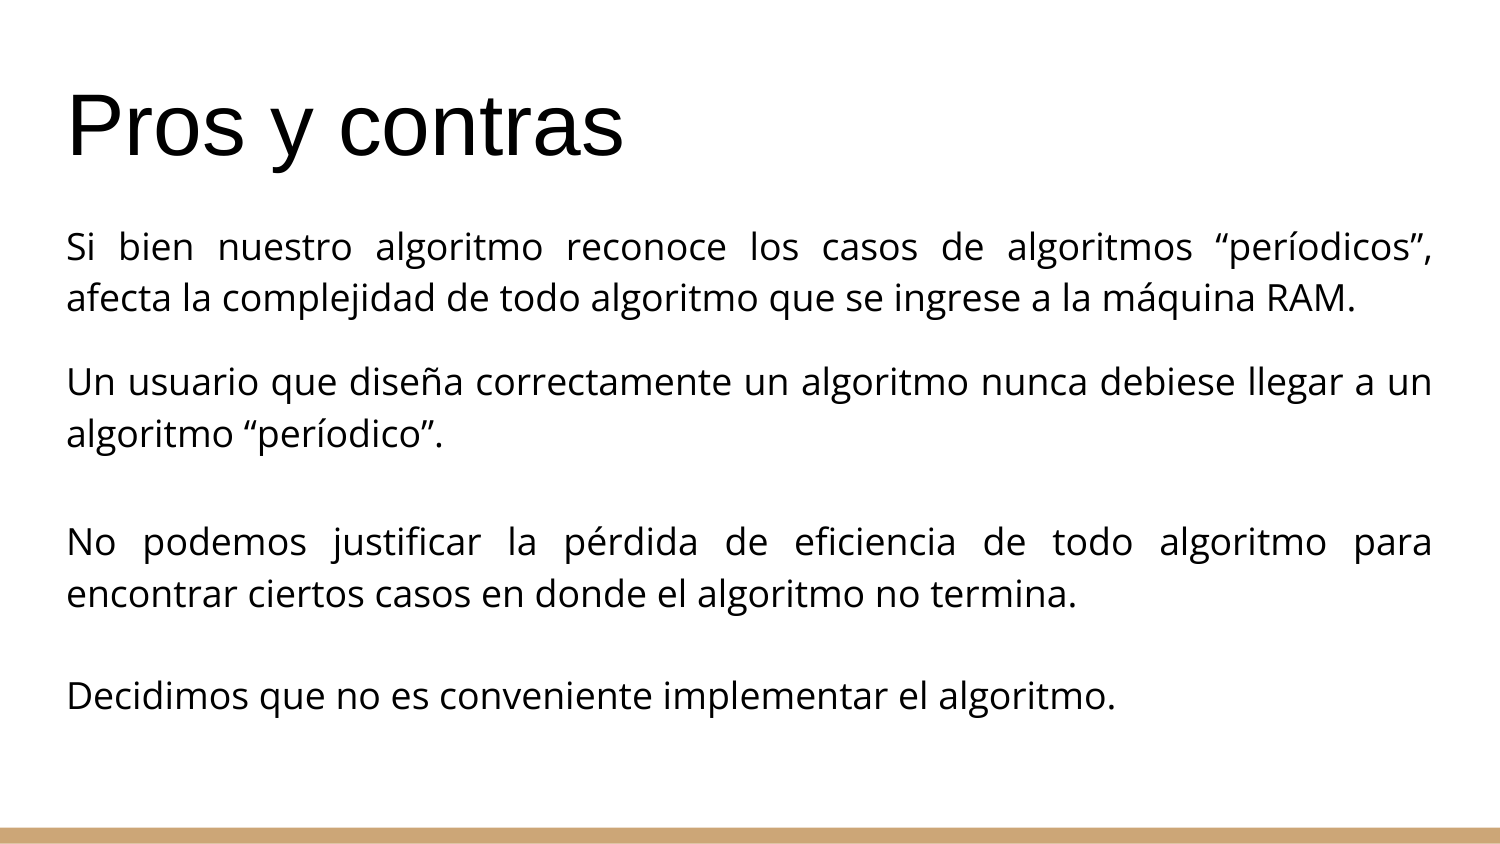

# Pros y contras
Si bien nuestro algoritmo reconoce los casos de algoritmos “períodicos”, afecta la complejidad de todo algoritmo que se ingrese a la máquina RAM.
Un usuario que diseña correctamente un algoritmo nunca debiese llegar a un algoritmo “períodico”.
No podemos justificar la pérdida de eficiencia de todo algoritmo para encontrar ciertos casos en donde el algoritmo no termina.
Decidimos que no es conveniente implementar el algoritmo.